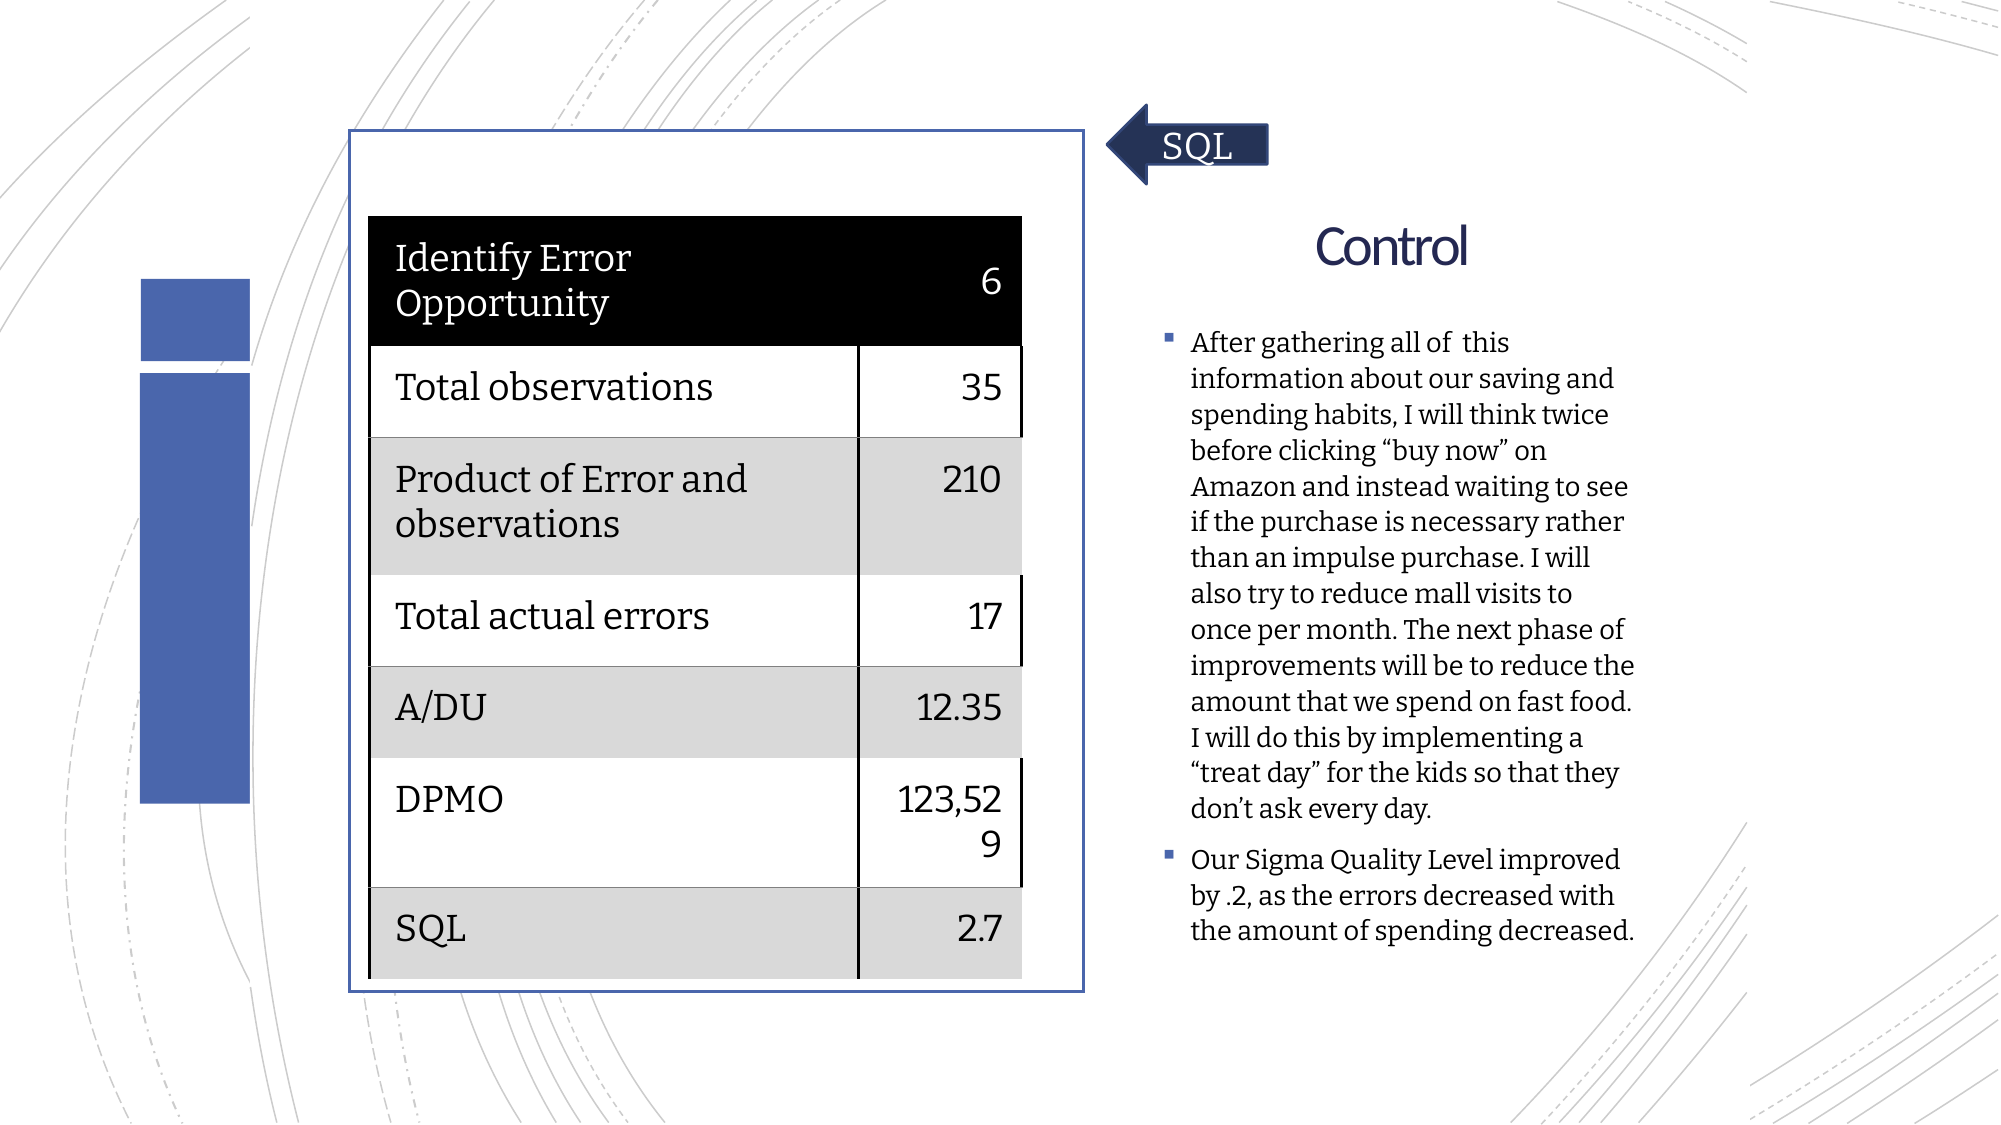

SQL

# Control
| Identify Error Opportunity | 6 |
| --- | --- |
| Total observations | 35 |
| Product of Error and observations | 210 |
| Total actual errors | 17 |
| A/DU | 12.35 |
| DPMO | 123,529 |
| SQL | 2.7 |

After gathering all of  this information about our saving and spending habits, I will think twice before clicking “buy now” on Amazon and instead waiting to see if the purchase is necessary rather than an impulse purchase. I will also try to reduce mall visits to once per month. The next phase of improvements will be to reduce the amount that we spend on fast food. I will do this by implementing a “treat day” for the kids so that they don’t ask every day.
Our Sigma Quality Level improved by .2, as the errors decreased with the amount of spending decreased.